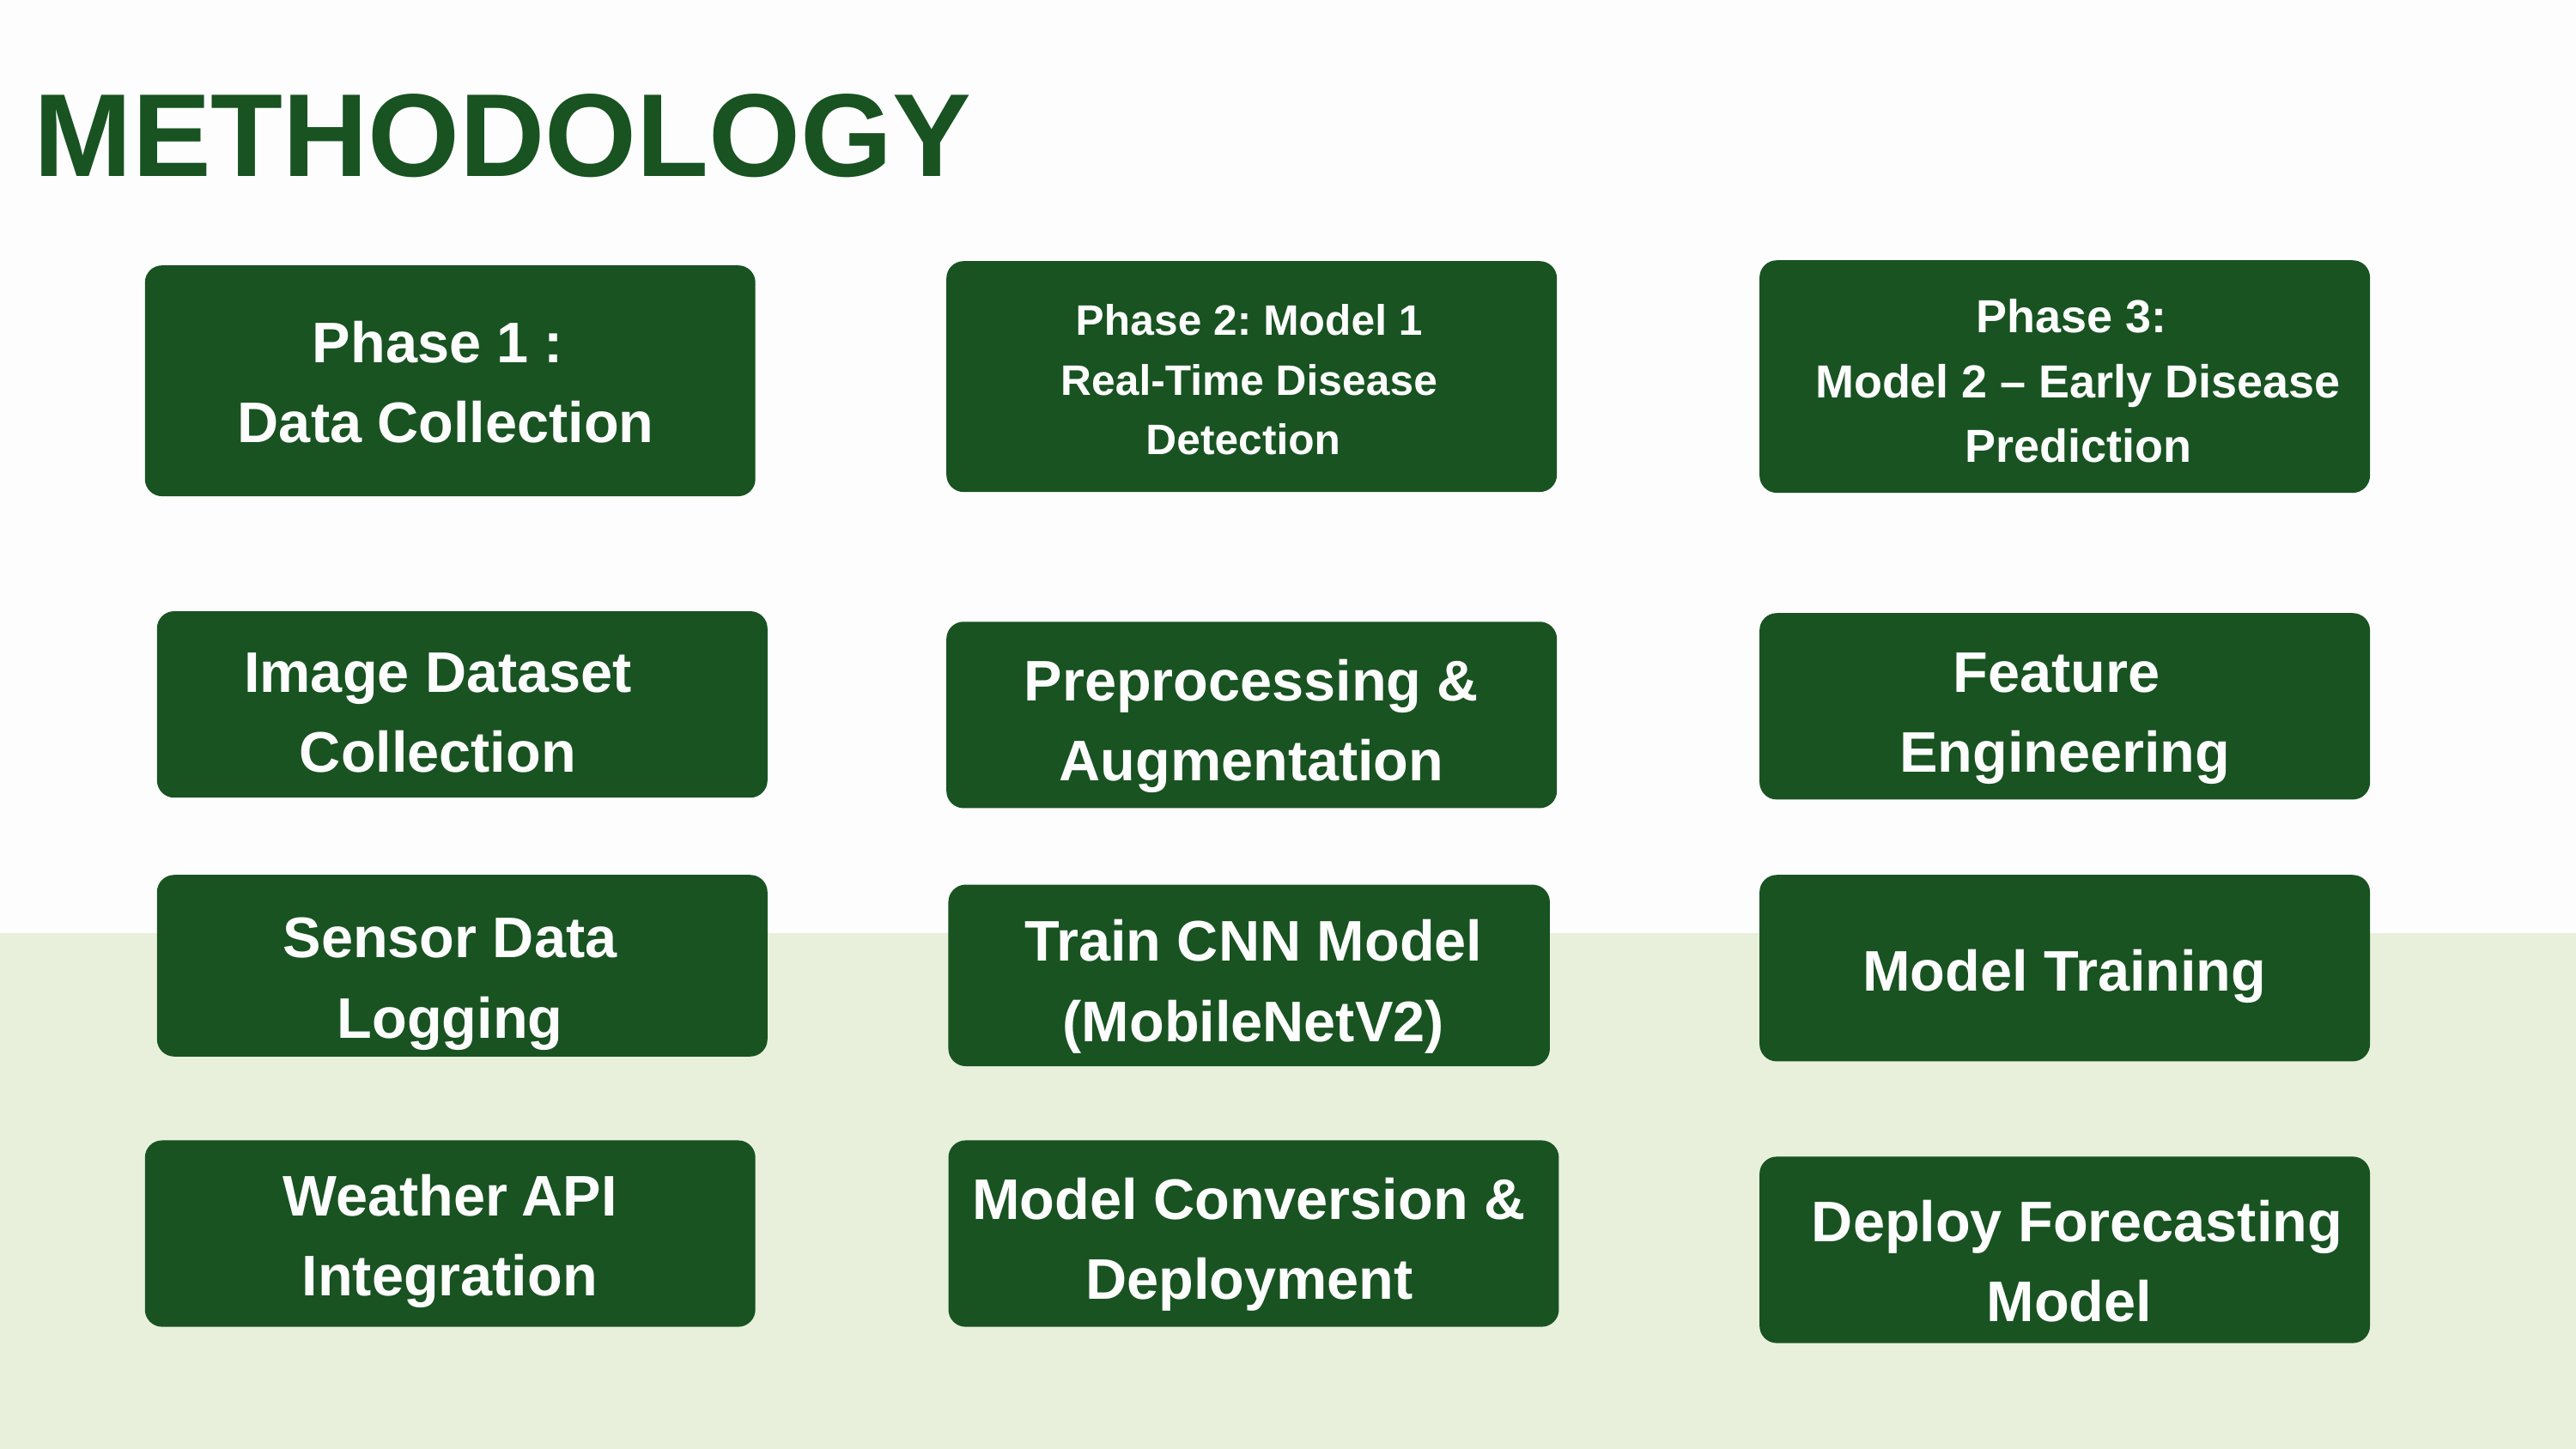

METHODOLOGY
DATA COLLECTION

Phase 3:
Model 2 – Early Disease Prediction
Phase 2: Model 1
Real-Time Disease Detection
Phase 1 :
 Data Collection

Image Dataset Collection
Feature
Engineering
Preprocessing & Augmentation

 Sensor Data
Logging
Train CNN Model (MobileNetV2)
Model Training

Weather API Integration
Model Conversion & Deployment

 Deploy Forecasting Model